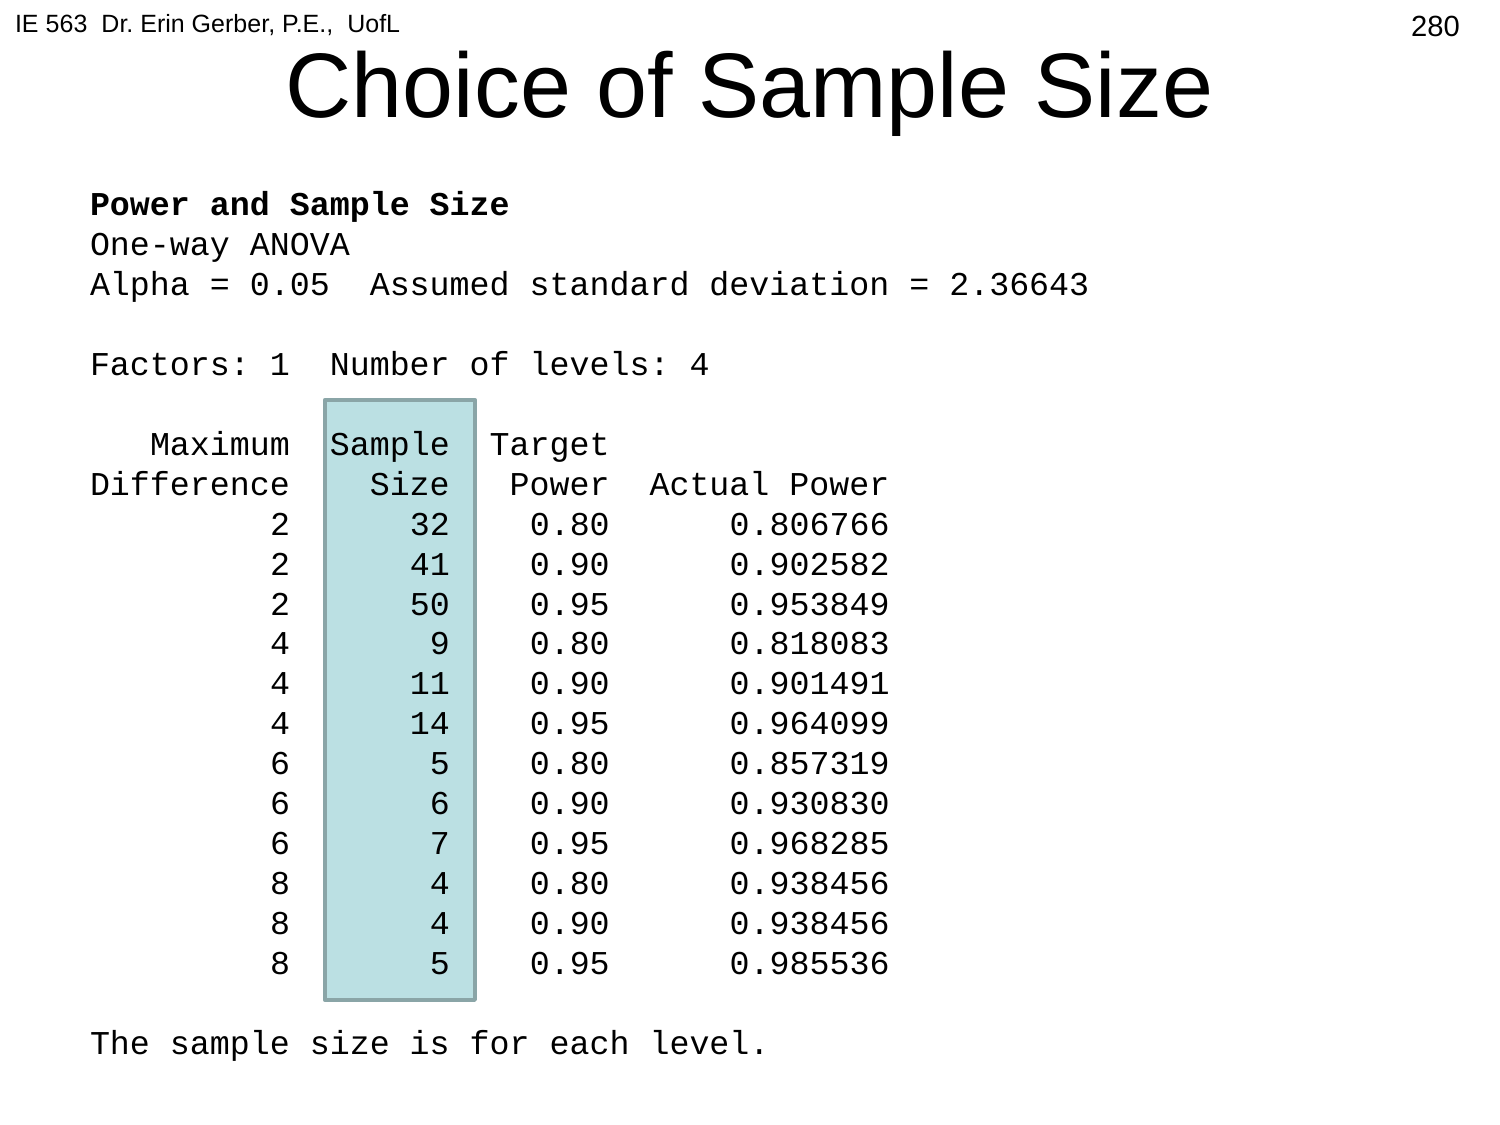

IE 563  Dr. Erin Gerber, P.E.,  UofL
280
# Choice of Sample Size
Power and Sample Size
One-way ANOVA
Alpha = 0.05  Assumed standard deviation = 2.36643

Factors: 1  Number of levels: 4

   Maximum  Sample  Target
Difference    Size   Power  Actual Power
         2      32    0.80      0.806766
         2      41    0.90      0.902582
         2      50    0.95      0.953849
         4       9    0.80      0.818083
         4      11    0.90      0.901491
         4      14    0.95      0.964099
         6       5    0.80      0.857319
         6       6    0.90      0.930830
         6       7    0.95      0.968285
         8       4    0.80      0.938456
         8       4    0.90      0.938456
         8       5    0.95      0.985536

The sample size is for each level.